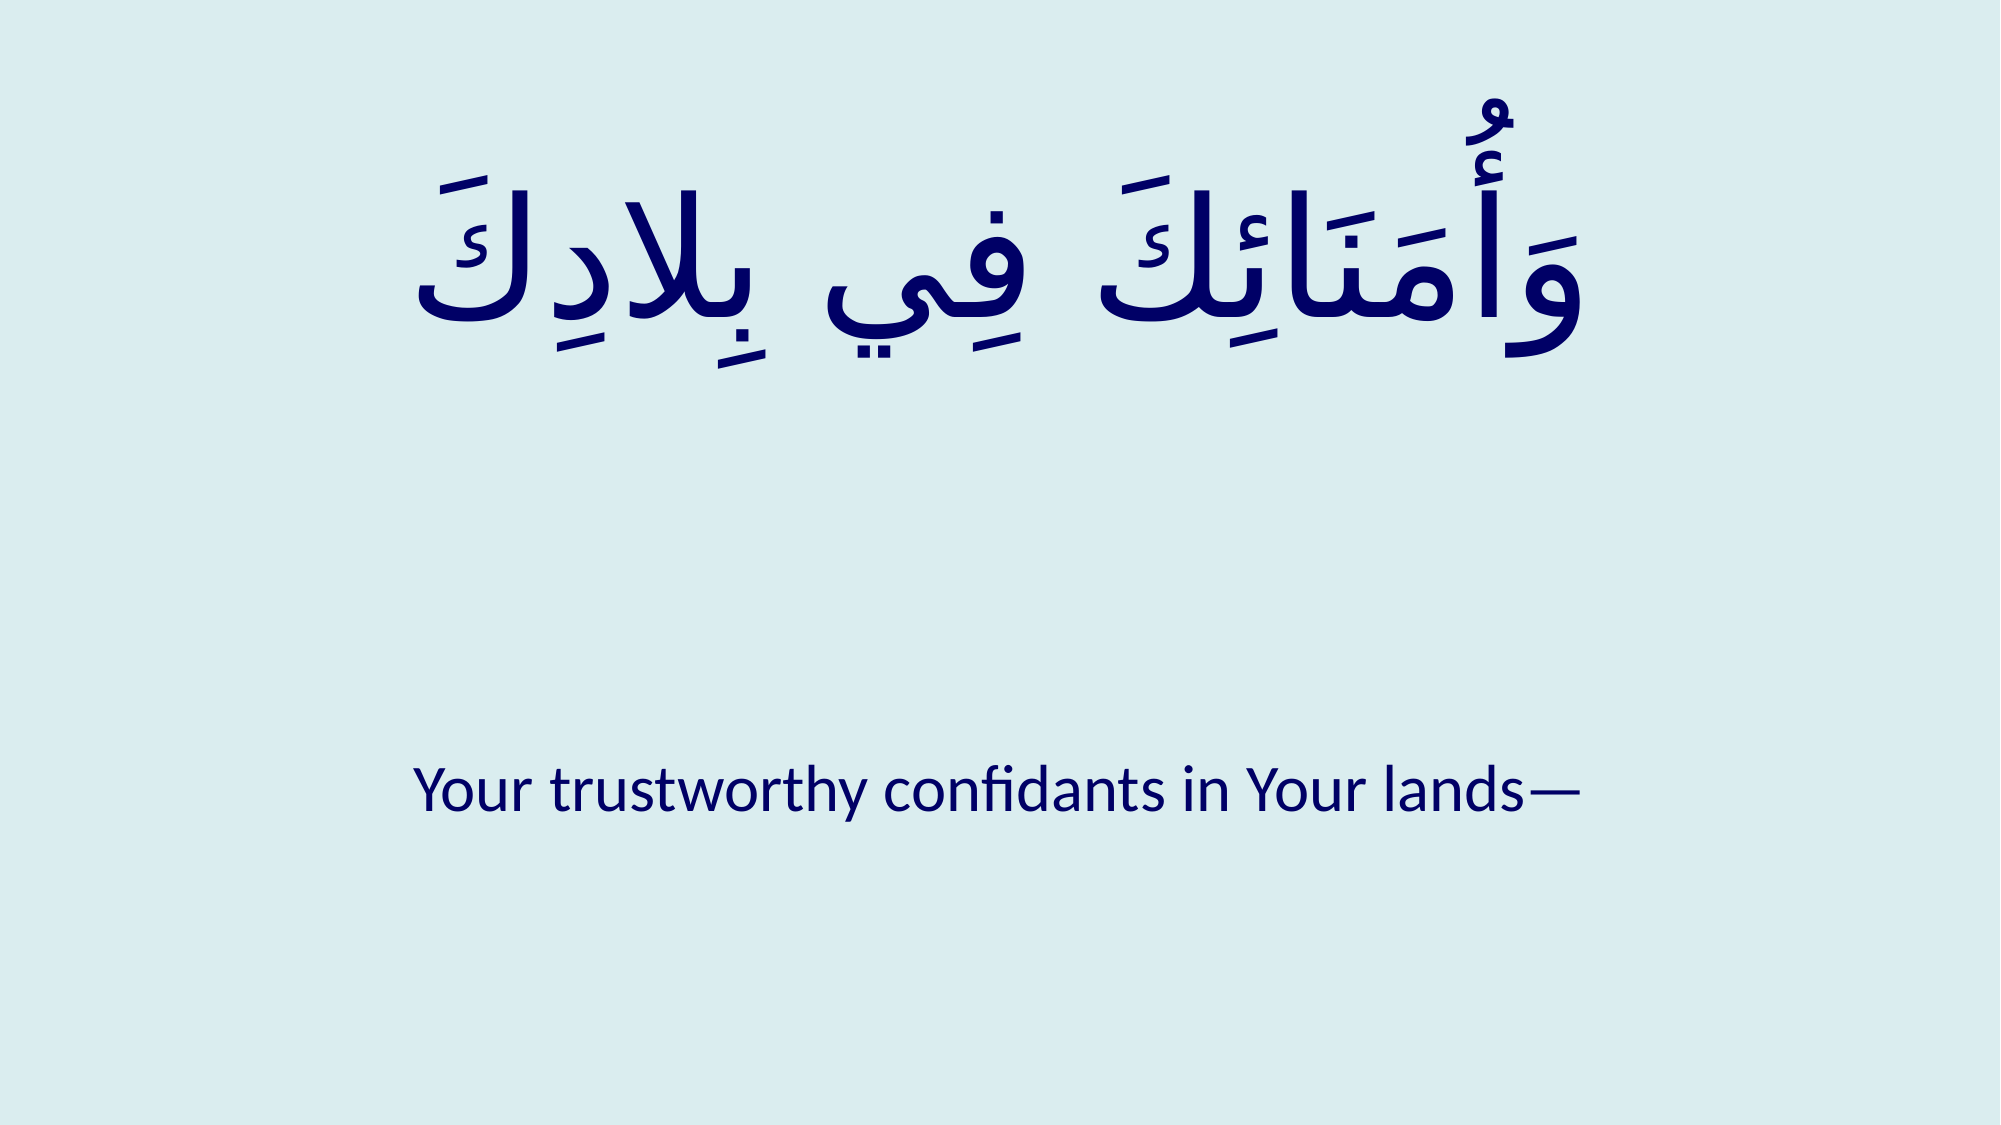

# وَأُمَنَائِكَ فِي بِلادِكَ
Your trustworthy confidants in Your lands—